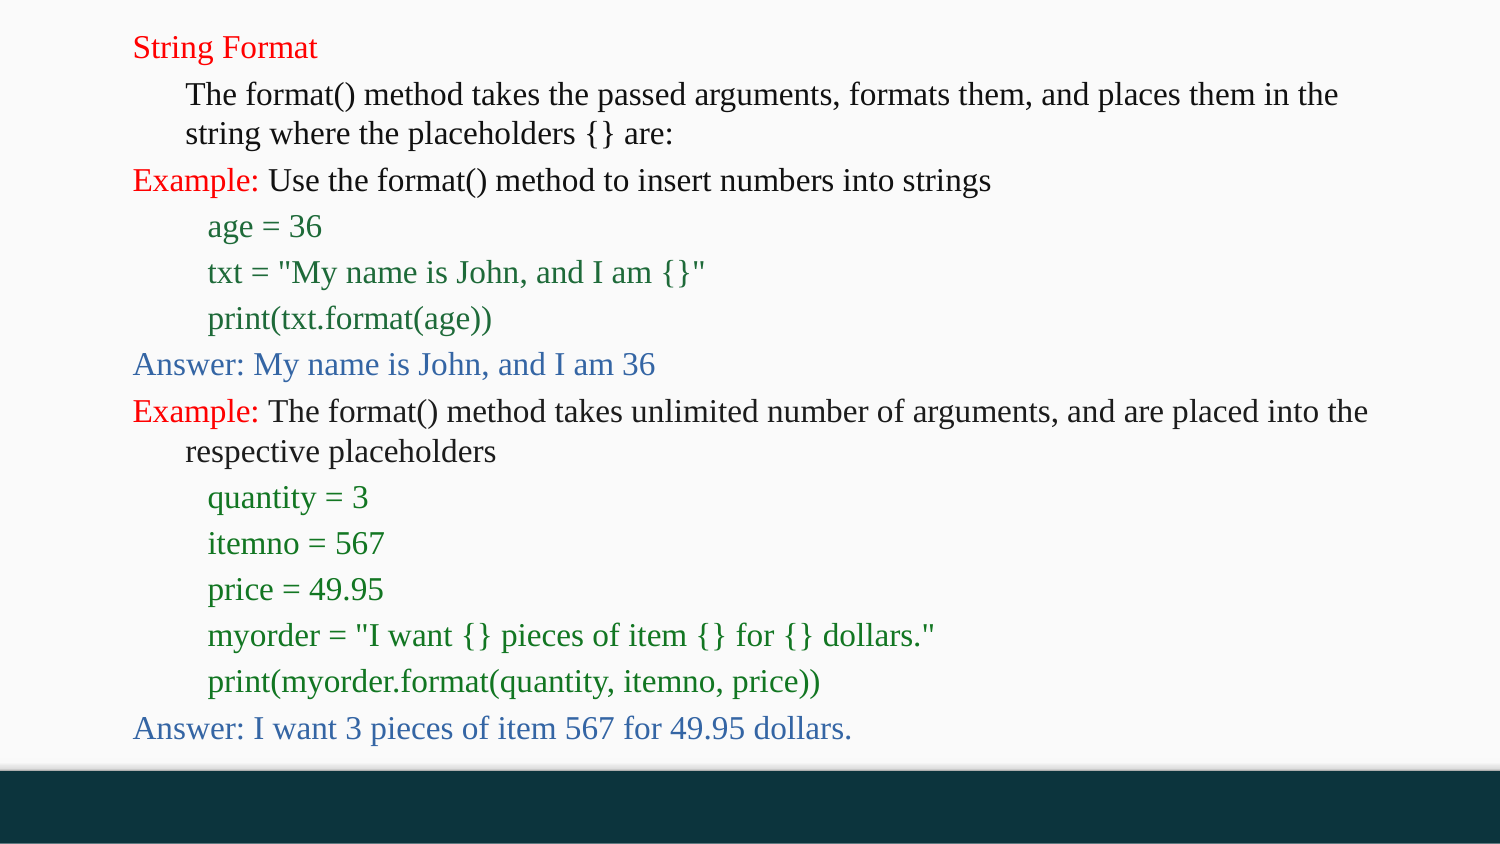

String Format
	The format() method takes the passed arguments, formats them, and places them in the string where the placeholders {} are:
Example: Use the format() method to insert numbers into strings
age = 36
txt = "My name is John, and I am {}"
print(txt.format(age))
Answer: My name is John, and I am 36
Example: The format() method takes unlimited number of arguments, and are placed into the respective placeholders
quantity = 3
itemno = 567
price = 49.95
myorder = "I want {} pieces of item {} for {} dollars."
print(myorder.format(quantity, itemno, price))
Answer: I want 3 pieces of item 567 for 49.95 dollars.